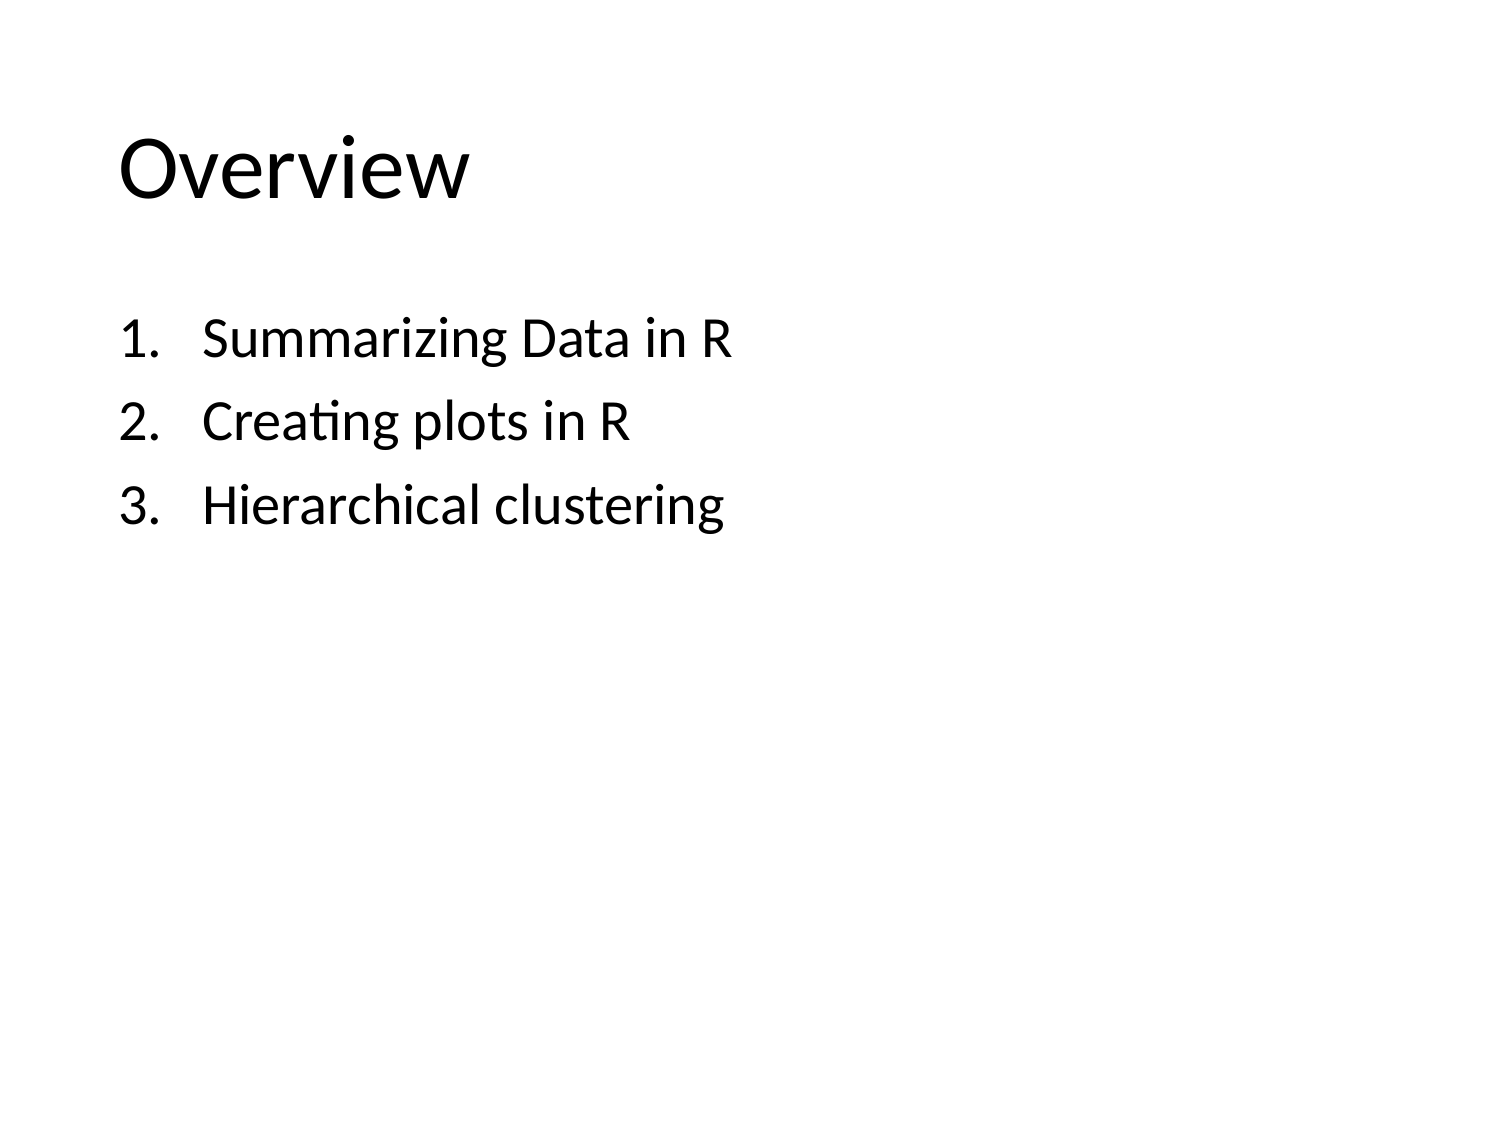

# Overview
Summarizing Data in R
Creating plots in R
Hierarchical clustering